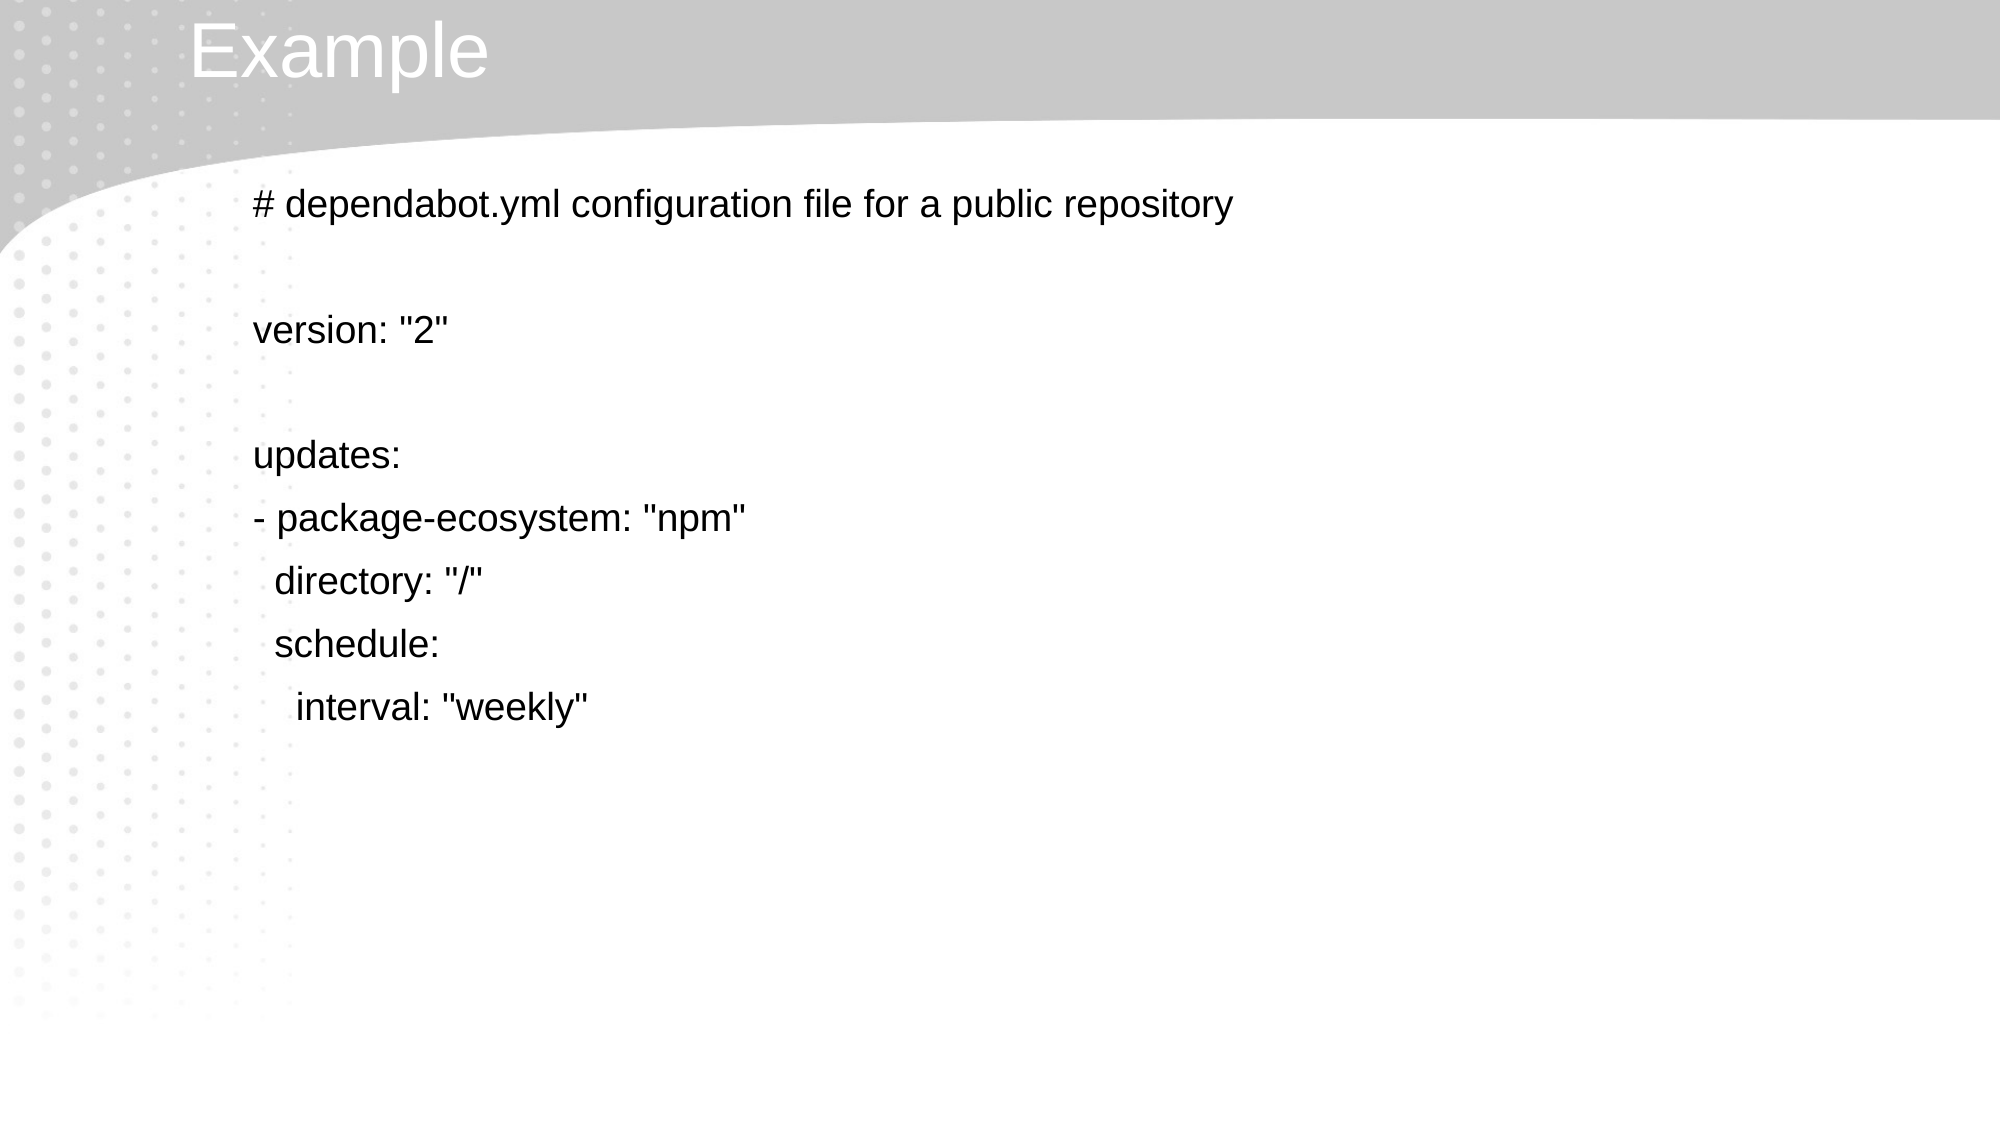

# Example
# dependabot.yml configuration file for a public repository

version: "2"

updates:
- package-ecosystem: "npm"
  directory: "/"
  schedule:
    interval: "weekly"